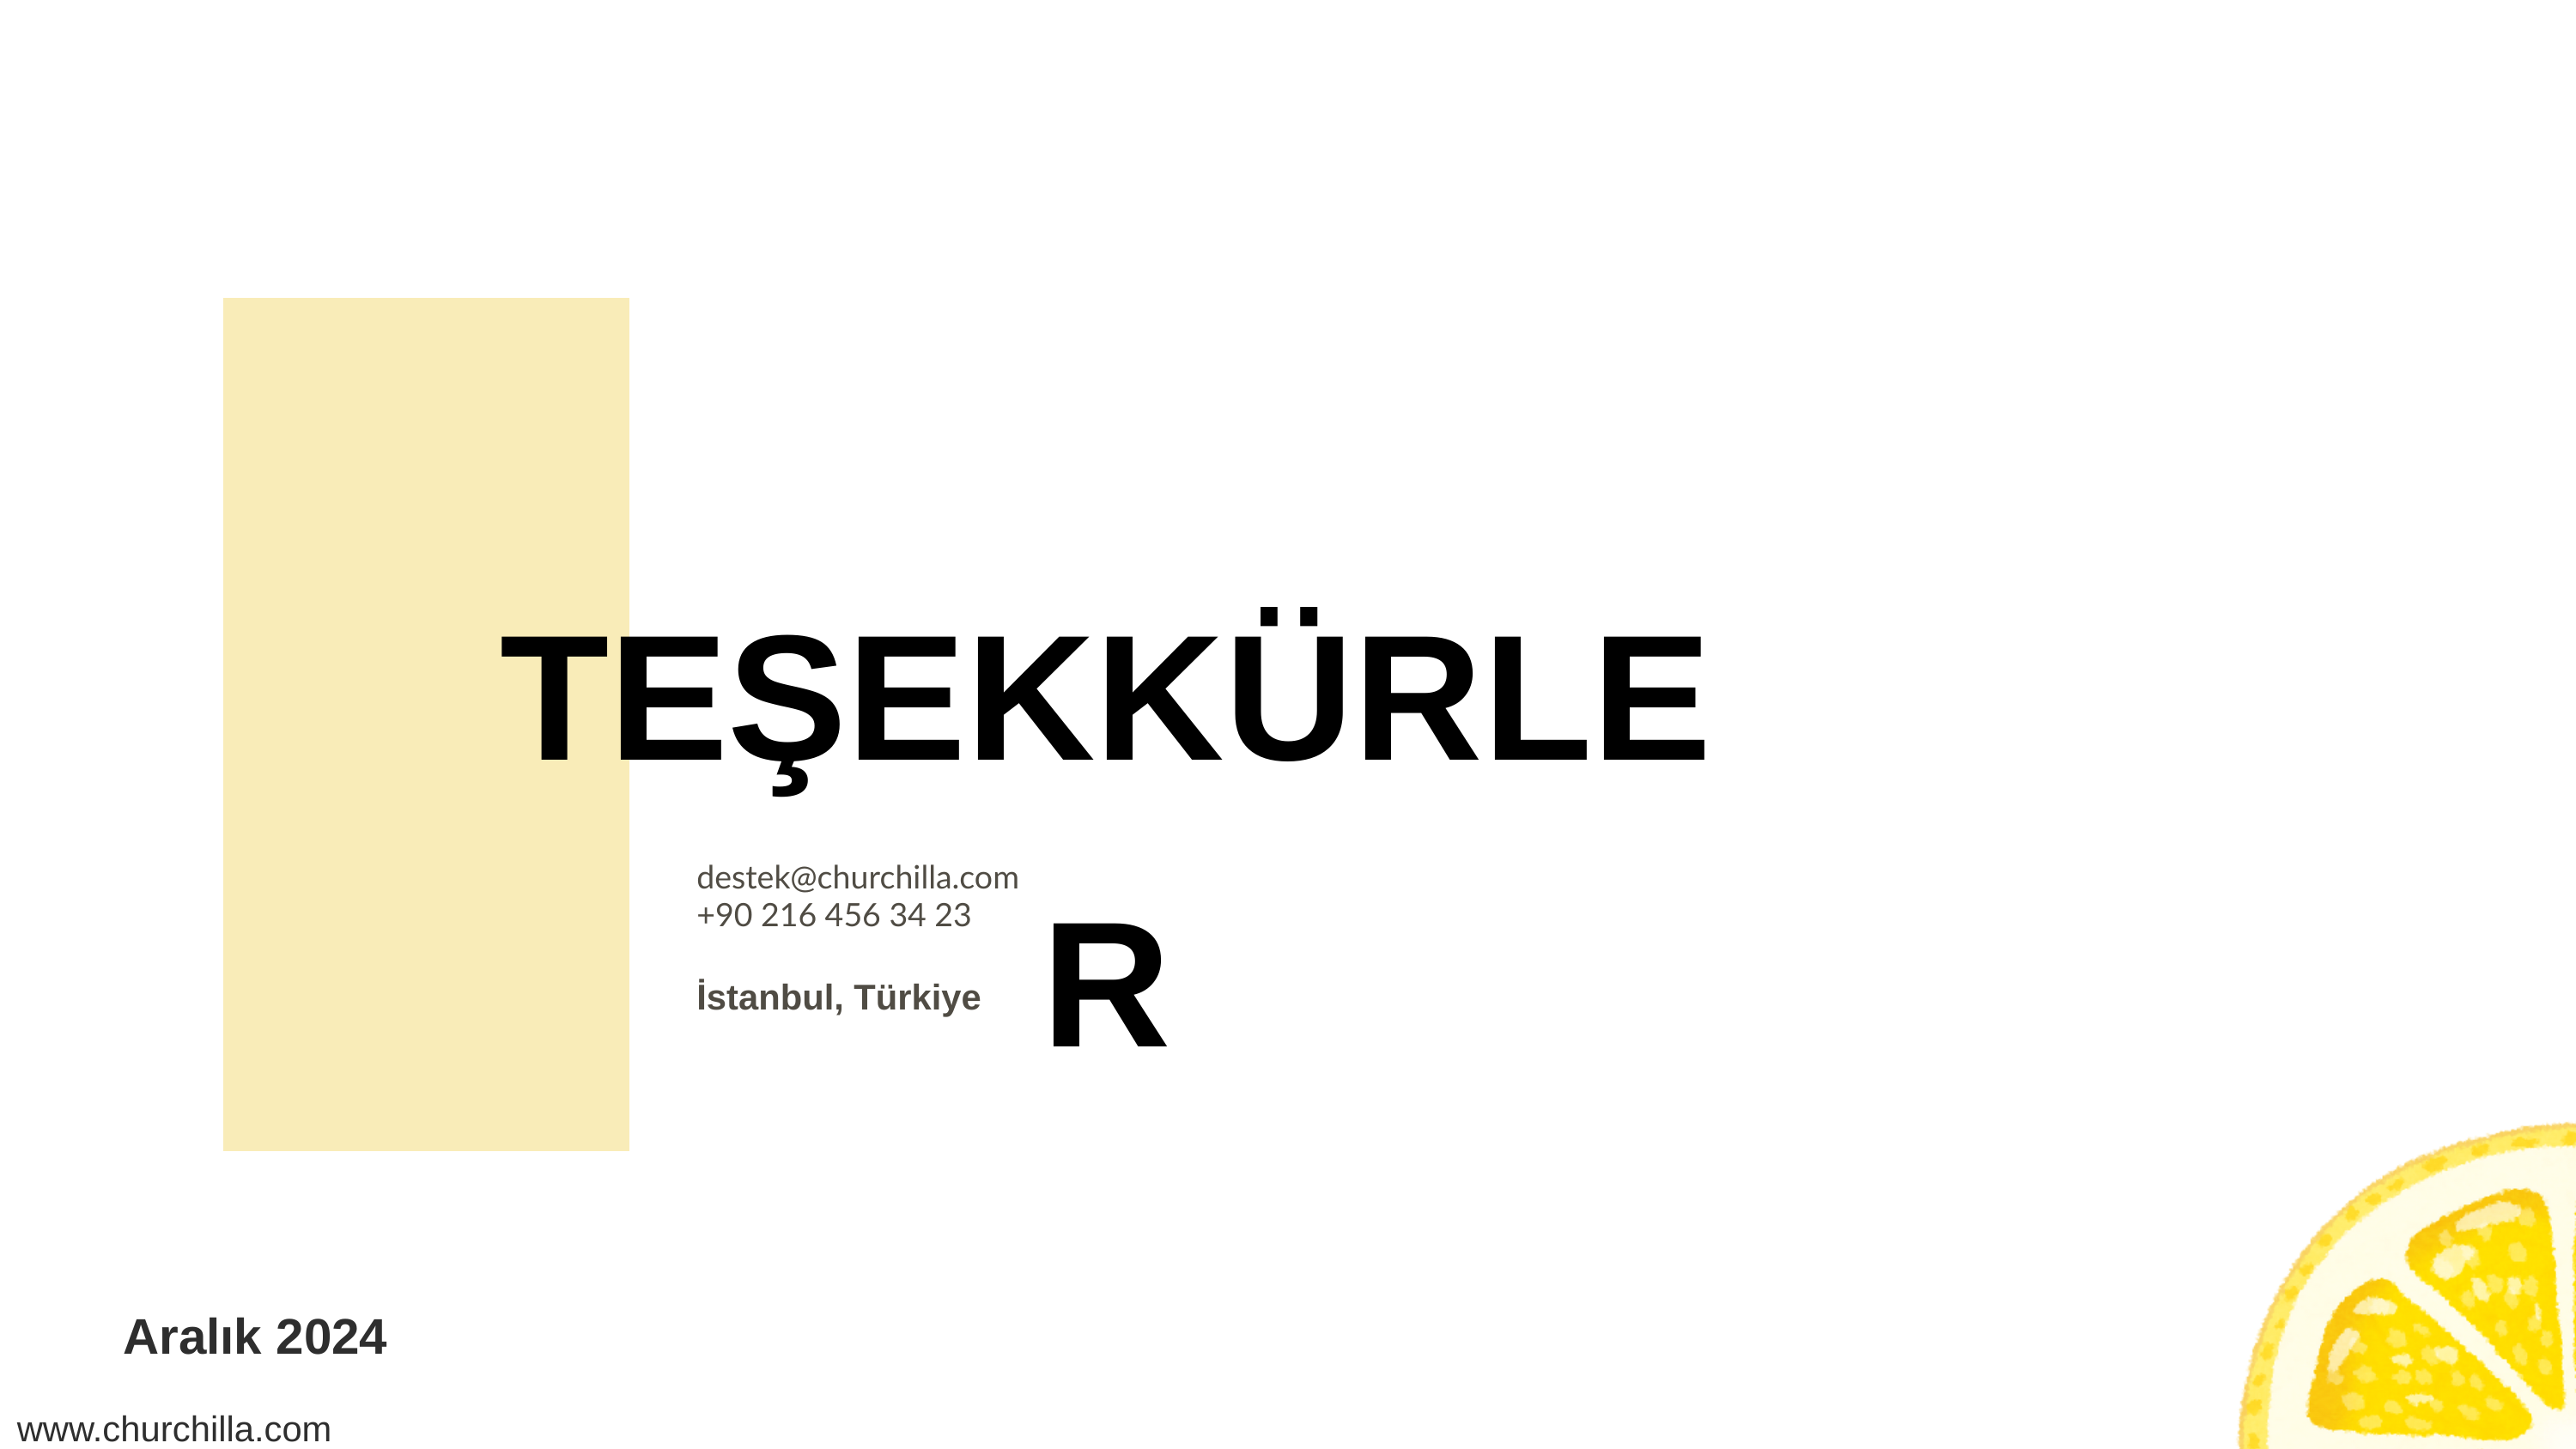

TEŞEKKÜRLER
destek@churchilla.com
+90 216 456 34 23
İstanbul, Türkiye

Aralık 2024
www.churchilla.com